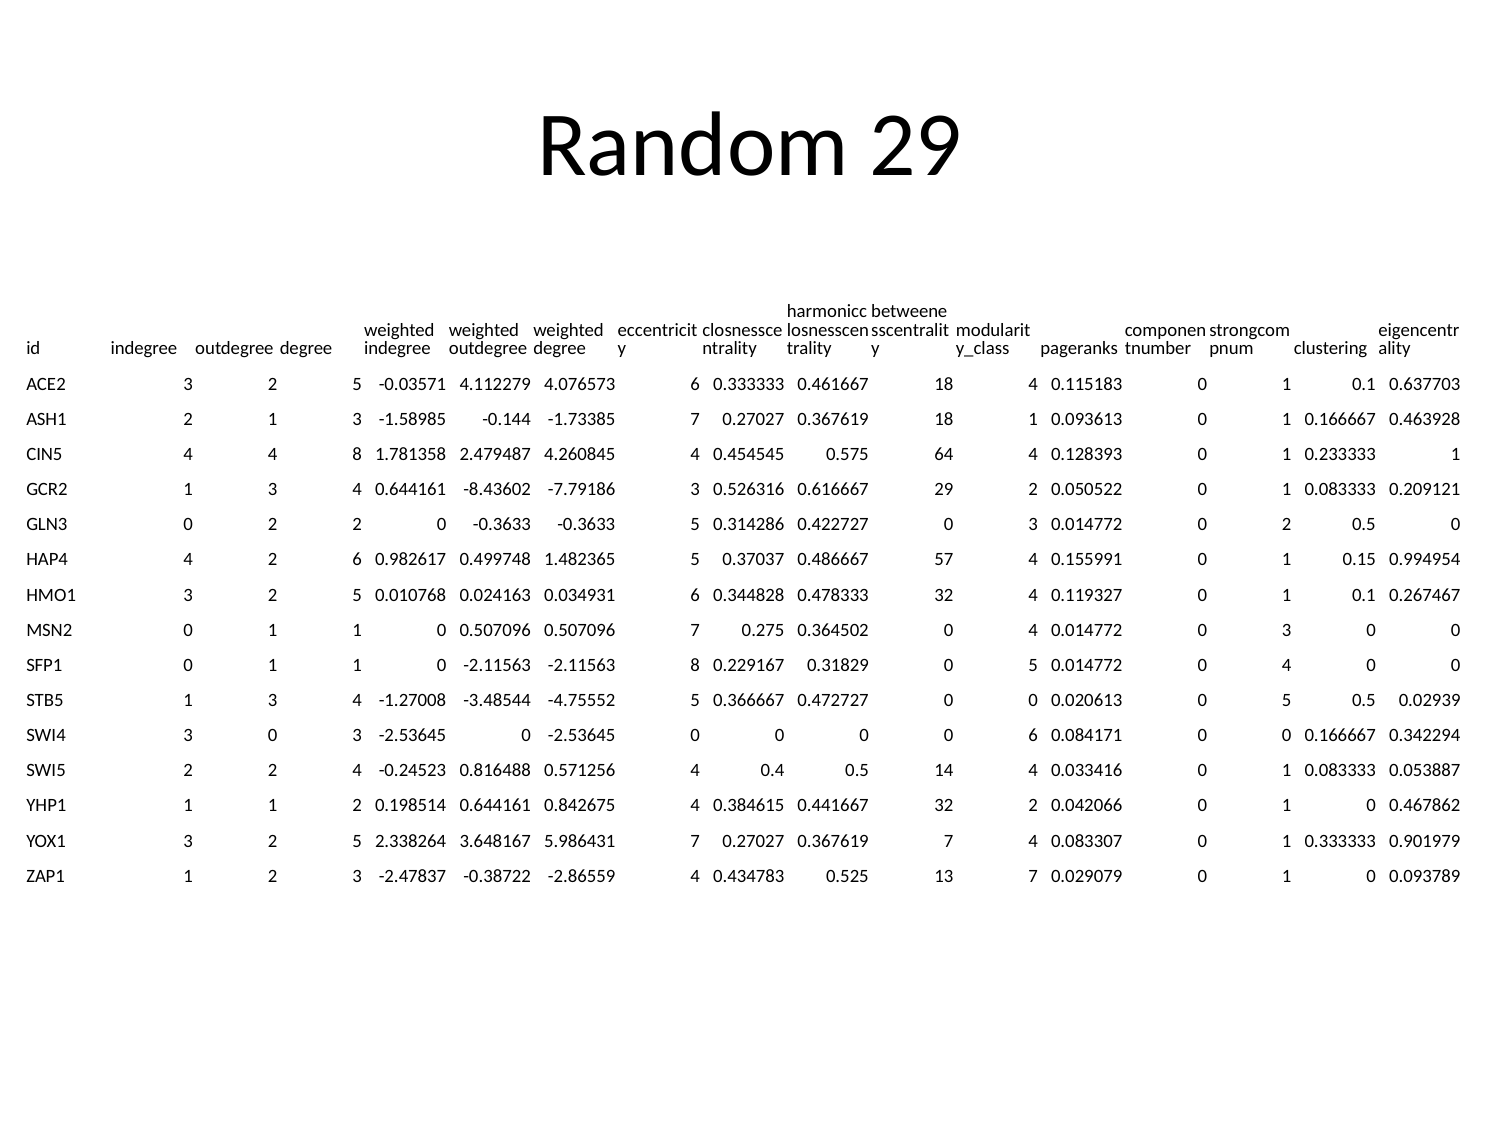

# Random 29
| id | indegree | outdegree | degree | weighted indegree | weighted outdegree | weighted degree | eccentricity | closnesscentrality | harmonicclosnesscentrality | betweenesscentrality | modularity\_class | pageranks | componentnumber | strongcompnum | clustering | eigencentrality |
| --- | --- | --- | --- | --- | --- | --- | --- | --- | --- | --- | --- | --- | --- | --- | --- | --- |
| ACE2 | 3 | 2 | 5 | -0.03571 | 4.112279 | 4.076573 | 6 | 0.333333 | 0.461667 | 18 | 4 | 0.115183 | 0 | 1 | 0.1 | 0.637703 |
| ASH1 | 2 | 1 | 3 | -1.58985 | -0.144 | -1.73385 | 7 | 0.27027 | 0.367619 | 18 | 1 | 0.093613 | 0 | 1 | 0.166667 | 0.463928 |
| CIN5 | 4 | 4 | 8 | 1.781358 | 2.479487 | 4.260845 | 4 | 0.454545 | 0.575 | 64 | 4 | 0.128393 | 0 | 1 | 0.233333 | 1 |
| GCR2 | 1 | 3 | 4 | 0.644161 | -8.43602 | -7.79186 | 3 | 0.526316 | 0.616667 | 29 | 2 | 0.050522 | 0 | 1 | 0.083333 | 0.209121 |
| GLN3 | 0 | 2 | 2 | 0 | -0.3633 | -0.3633 | 5 | 0.314286 | 0.422727 | 0 | 3 | 0.014772 | 0 | 2 | 0.5 | 0 |
| HAP4 | 4 | 2 | 6 | 0.982617 | 0.499748 | 1.482365 | 5 | 0.37037 | 0.486667 | 57 | 4 | 0.155991 | 0 | 1 | 0.15 | 0.994954 |
| HMO1 | 3 | 2 | 5 | 0.010768 | 0.024163 | 0.034931 | 6 | 0.344828 | 0.478333 | 32 | 4 | 0.119327 | 0 | 1 | 0.1 | 0.267467 |
| MSN2 | 0 | 1 | 1 | 0 | 0.507096 | 0.507096 | 7 | 0.275 | 0.364502 | 0 | 4 | 0.014772 | 0 | 3 | 0 | 0 |
| SFP1 | 0 | 1 | 1 | 0 | -2.11563 | -2.11563 | 8 | 0.229167 | 0.31829 | 0 | 5 | 0.014772 | 0 | 4 | 0 | 0 |
| STB5 | 1 | 3 | 4 | -1.27008 | -3.48544 | -4.75552 | 5 | 0.366667 | 0.472727 | 0 | 0 | 0.020613 | 0 | 5 | 0.5 | 0.02939 |
| SWI4 | 3 | 0 | 3 | -2.53645 | 0 | -2.53645 | 0 | 0 | 0 | 0 | 6 | 0.084171 | 0 | 0 | 0.166667 | 0.342294 |
| SWI5 | 2 | 2 | 4 | -0.24523 | 0.816488 | 0.571256 | 4 | 0.4 | 0.5 | 14 | 4 | 0.033416 | 0 | 1 | 0.083333 | 0.053887 |
| YHP1 | 1 | 1 | 2 | 0.198514 | 0.644161 | 0.842675 | 4 | 0.384615 | 0.441667 | 32 | 2 | 0.042066 | 0 | 1 | 0 | 0.467862 |
| YOX1 | 3 | 2 | 5 | 2.338264 | 3.648167 | 5.986431 | 7 | 0.27027 | 0.367619 | 7 | 4 | 0.083307 | 0 | 1 | 0.333333 | 0.901979 |
| ZAP1 | 1 | 2 | 3 | -2.47837 | -0.38722 | -2.86559 | 4 | 0.434783 | 0.525 | 13 | 7 | 0.029079 | 0 | 1 | 0 | 0.093789 |